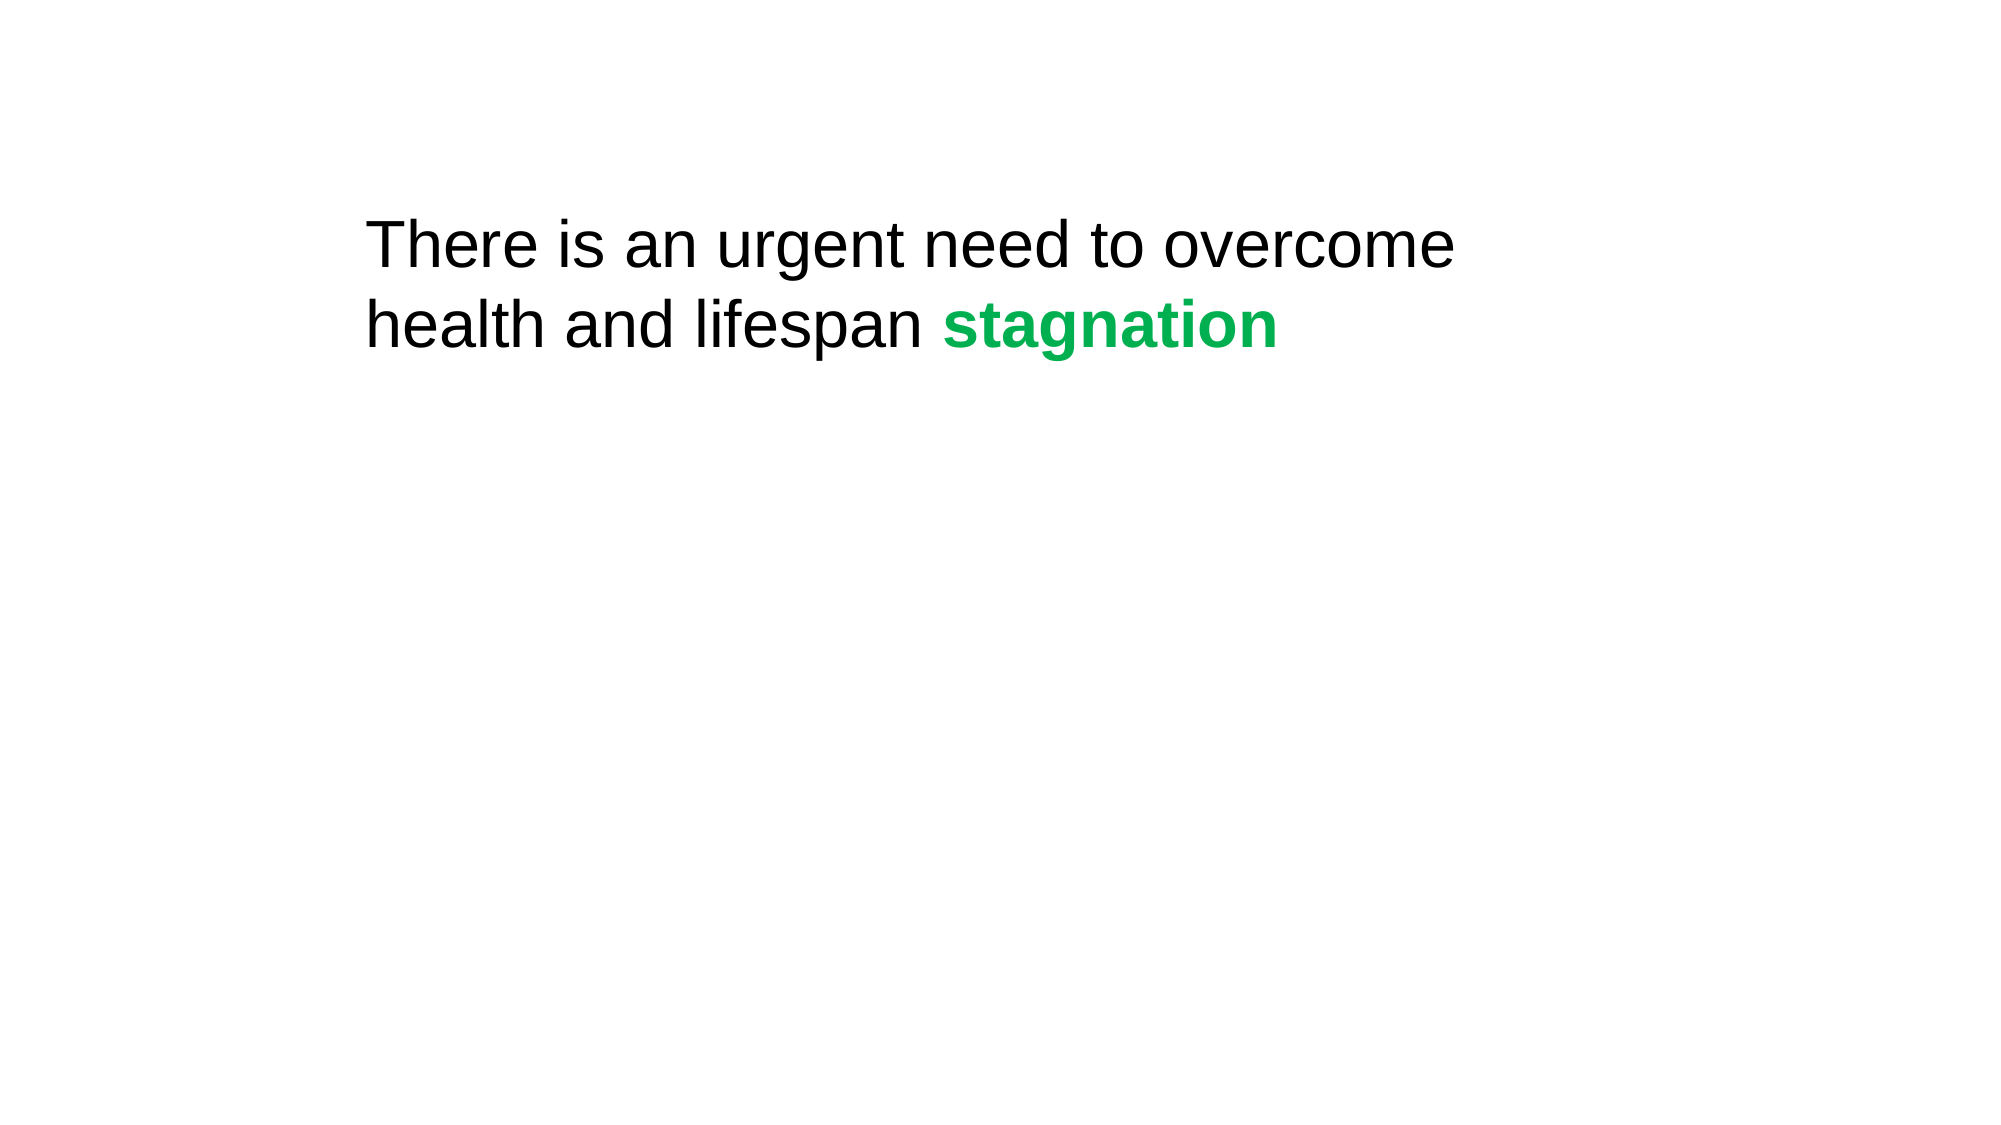

There is an urgent need to overcome health and lifespan stagnation